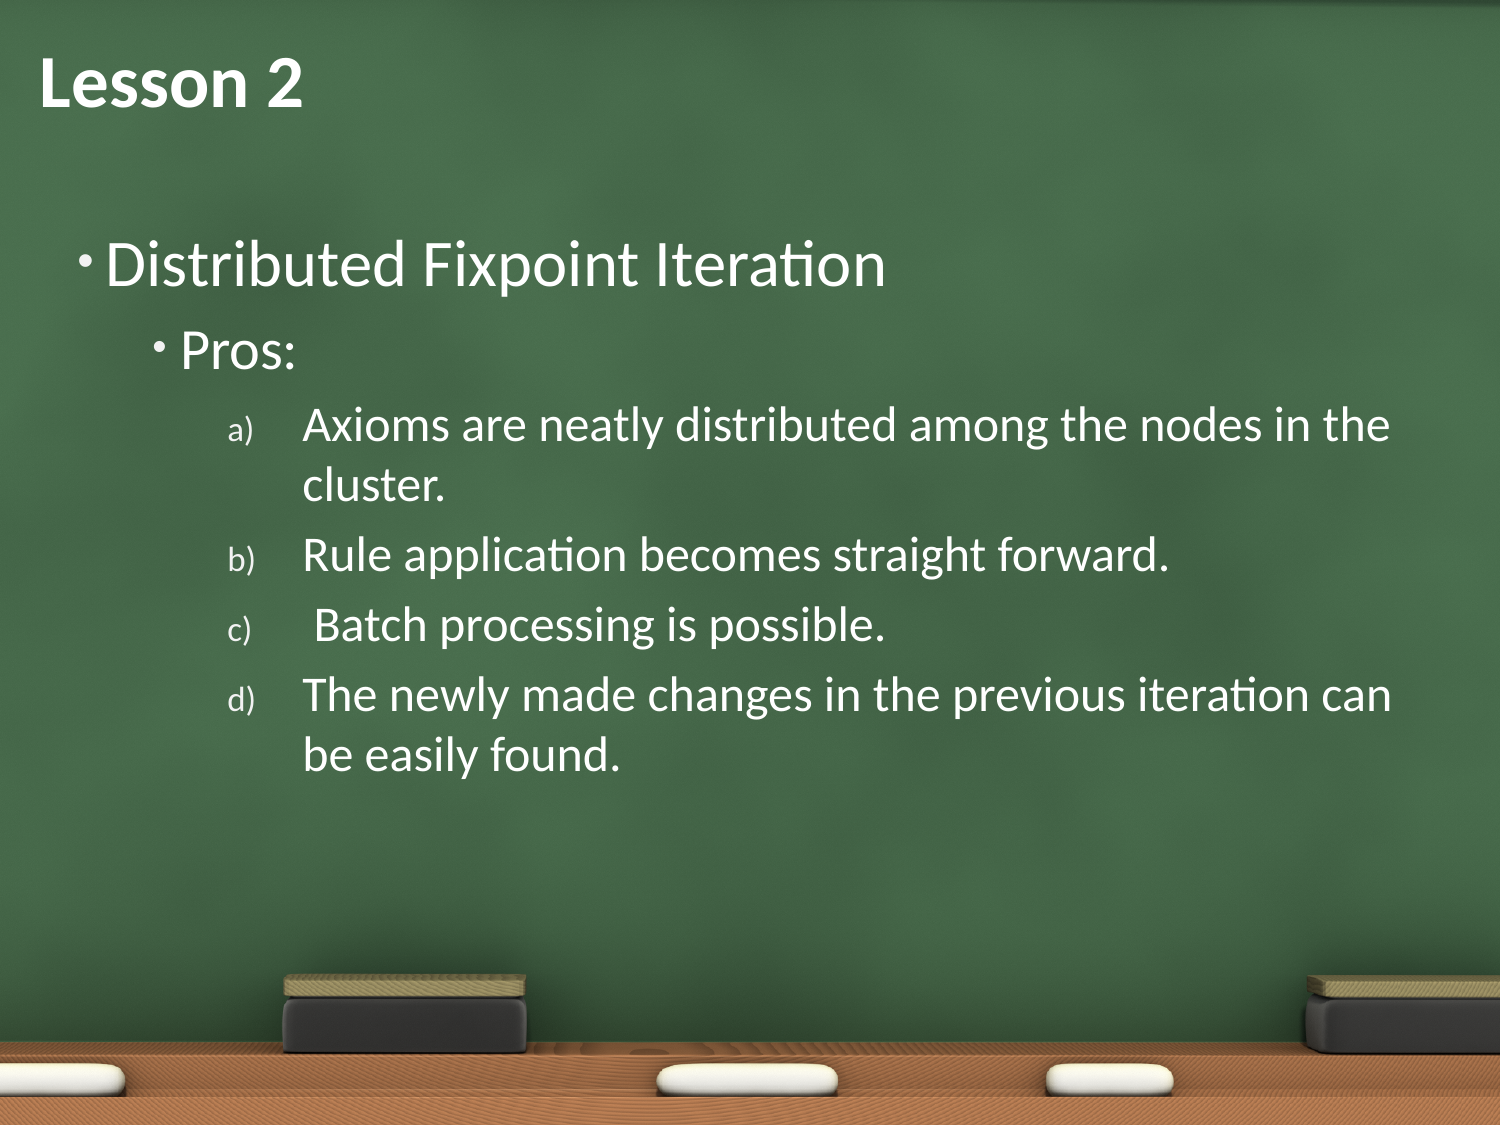

# Lesson 2
Distributed Fixpoint Iteration
Pros:
Axioms are neatly distributed among the nodes in the cluster.
Rule application becomes straight forward.
 Batch processing is possible.
The newly made changes in the previous iteration can be easily found.